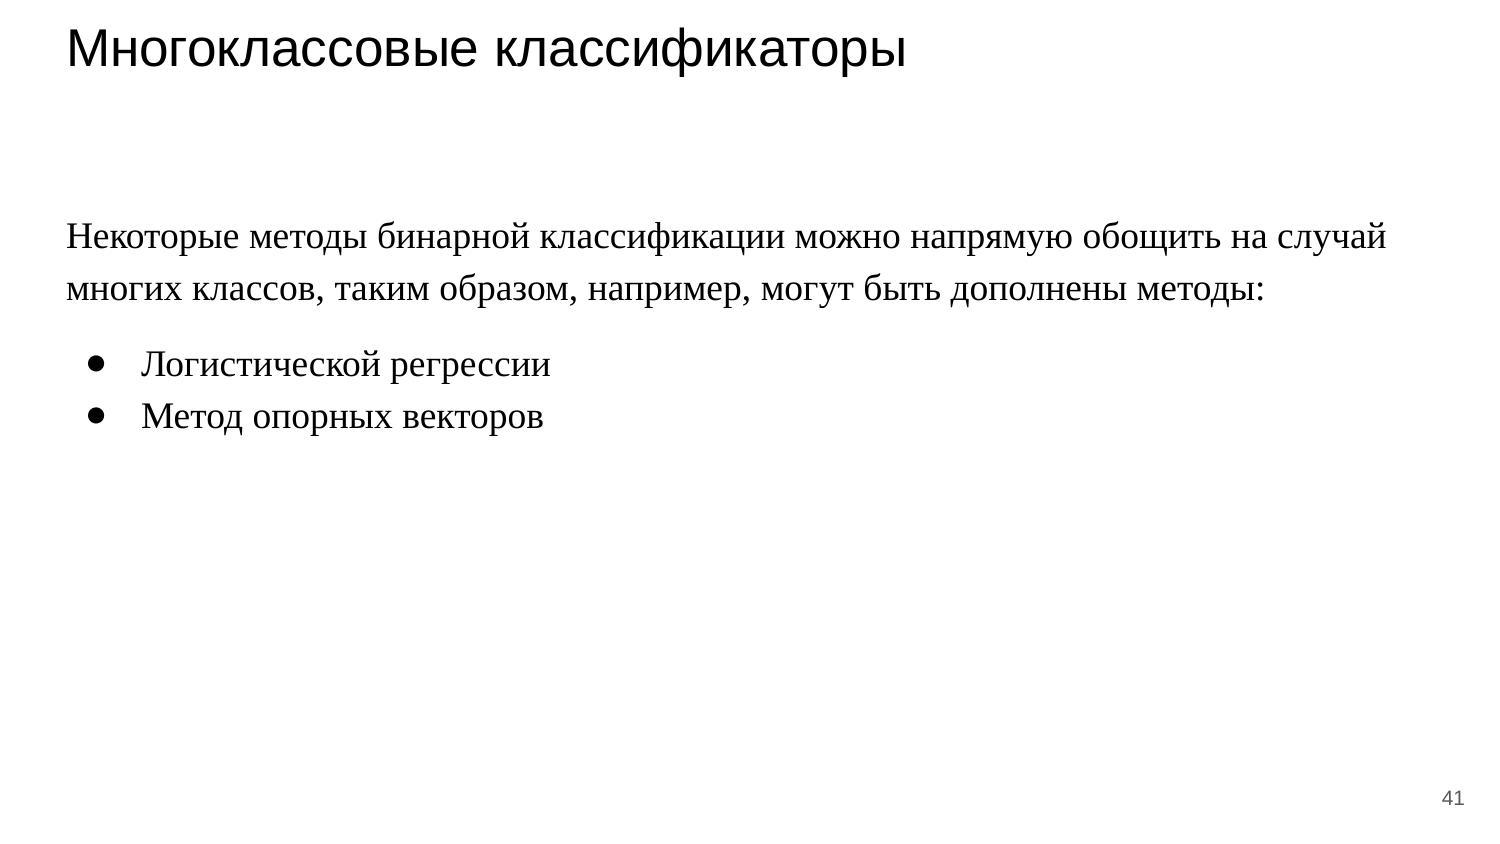

# Многоклассовые классификаторы
Некоторые методы бинарной классификации можно напрямую обощить на случай многих классов, таким образом, например, могут быть дополнены методы:
Логистической регрессии
Метод опорных векторов
41